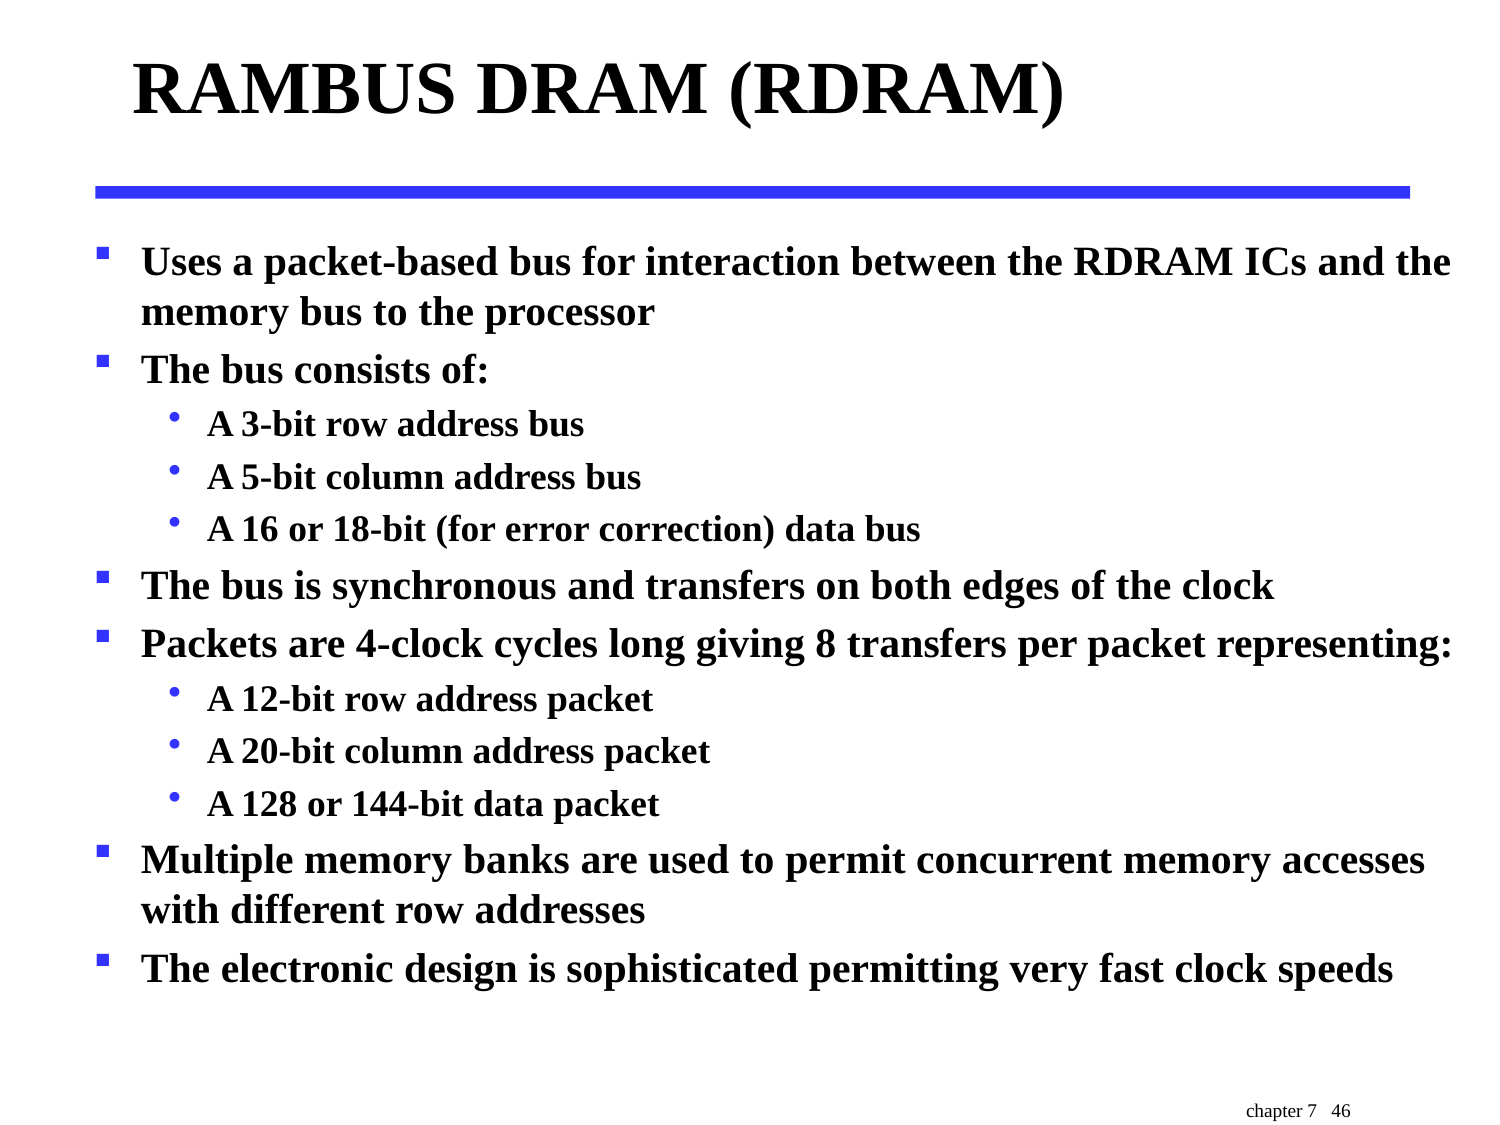

# RAMBUS DRAM (RDRAM)
Uses a packet-based bus for interaction between the RDRAM ICs and the memory bus to the processor
The bus consists of:
A 3-bit row address bus
A 5-bit column address bus
A 16 or 18-bit (for error correction) data bus
The bus is synchronous and transfers on both edges of the clock
Packets are 4-clock cycles long giving 8 transfers per packet representing:
A 12-bit row address packet
A 20-bit column address packet
A 128 or 144-bit data packet
Multiple memory banks are used to permit concurrent memory accesses with different row addresses
The electronic design is sophisticated permitting very fast clock speeds
chapter 7   46